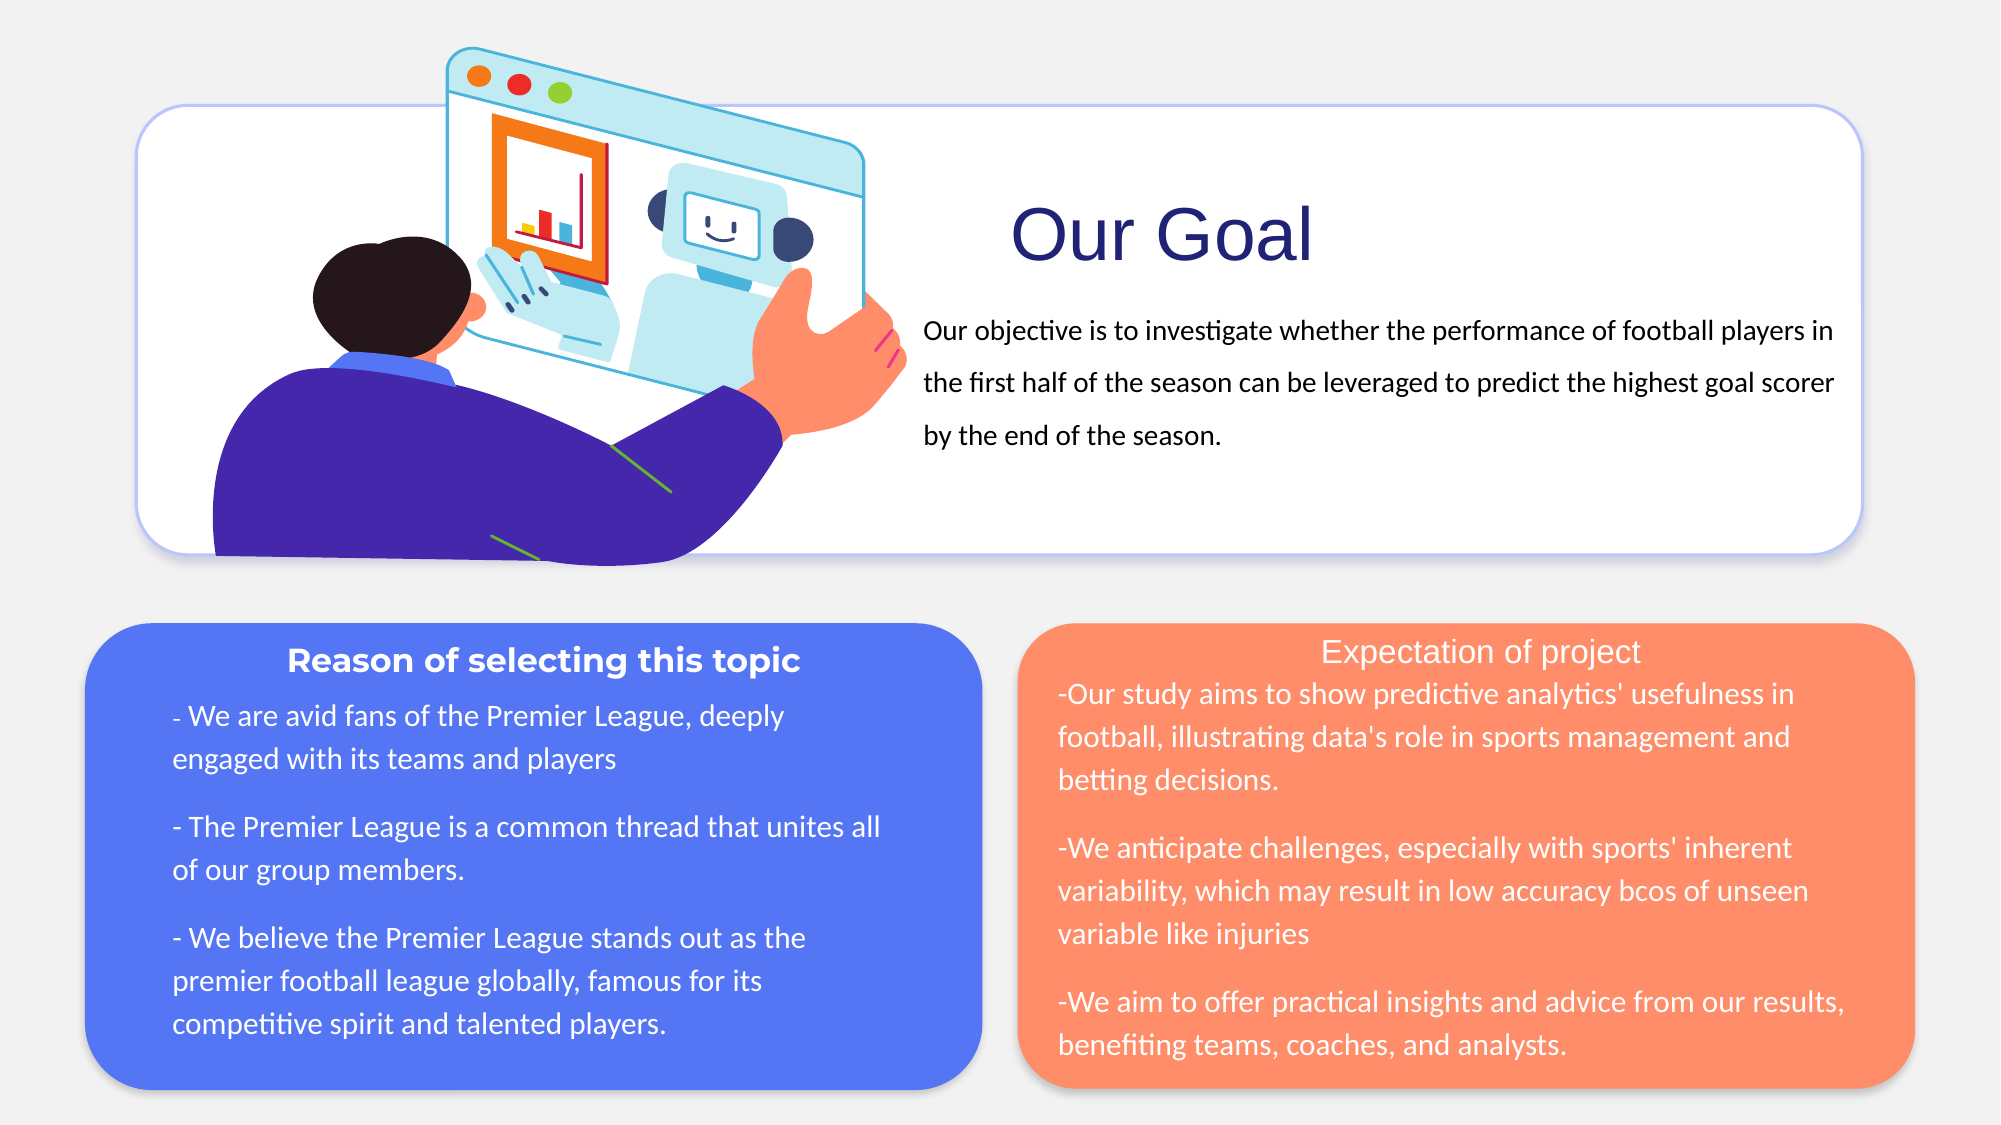

Our Goal
Our objective is to investigate whether the performance of football players in the first half of the season can be leveraged to predict the highest goal scorer by the end of the season.
Expectation of project

Reason of selecting this topic
-Our study aims to show predictive analytics' usefulness in football, illustrating data's role in sports management and betting decisions.
-We anticipate challenges, especially with sports' inherent variability, which may result in low accuracy bcos of unseen variable like injuries
-We aim to offer practical insights and advice from our results, benefiting teams, coaches, and analysts.
- We are avid fans of the Premier League, deeply engaged with its teams and players
- The Premier League is a common thread that unites all of our group members.
- We believe the Premier League stands out as the premier football league globally, famous for its competitive spirit and talented players.